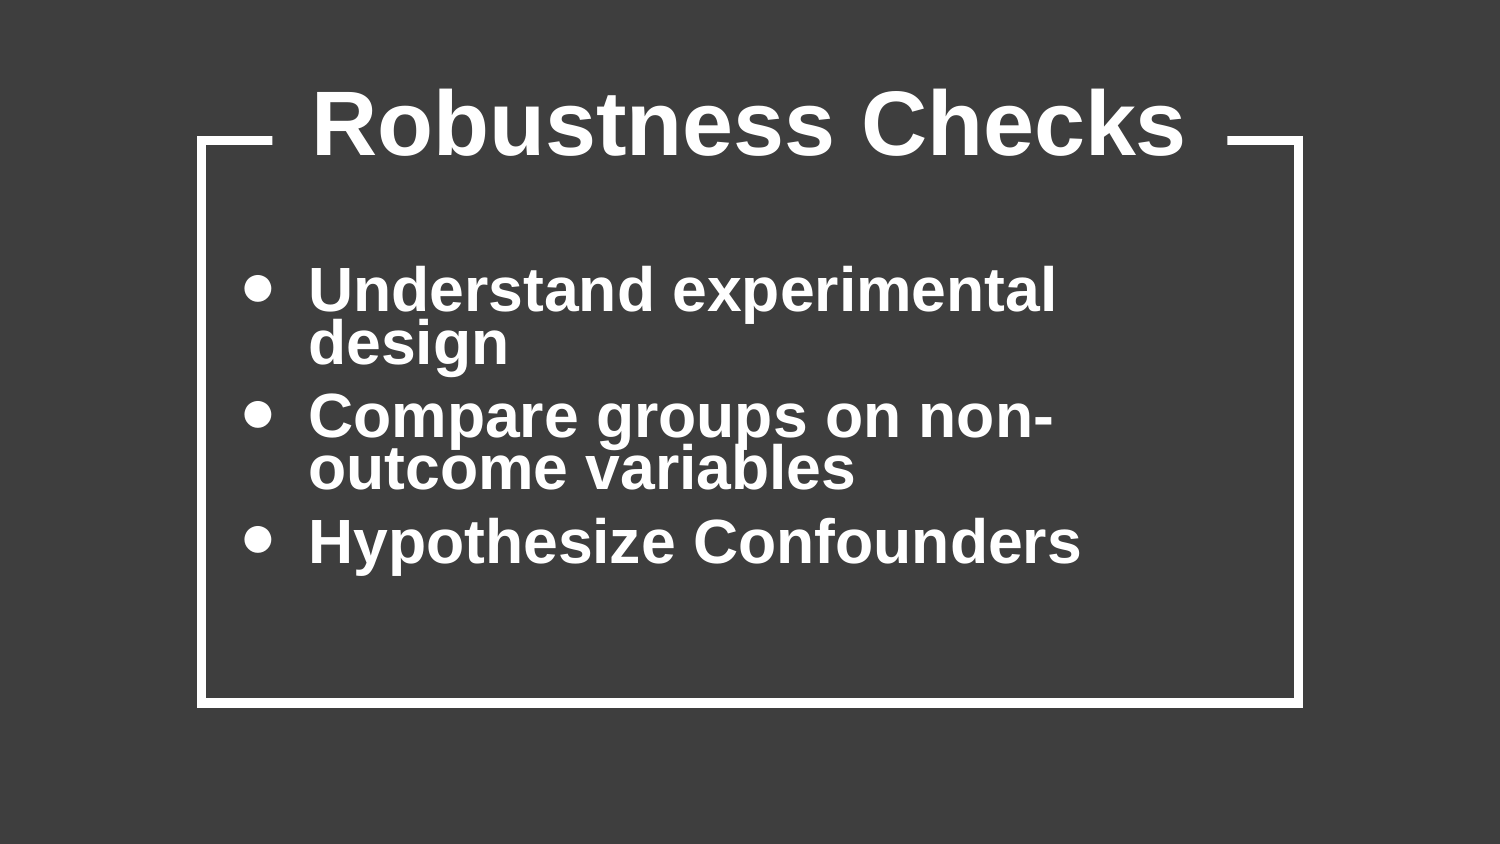

# Robustness Checks
Understand experimental design
Compare groups on non-outcome variables
Hypothesize Confounders